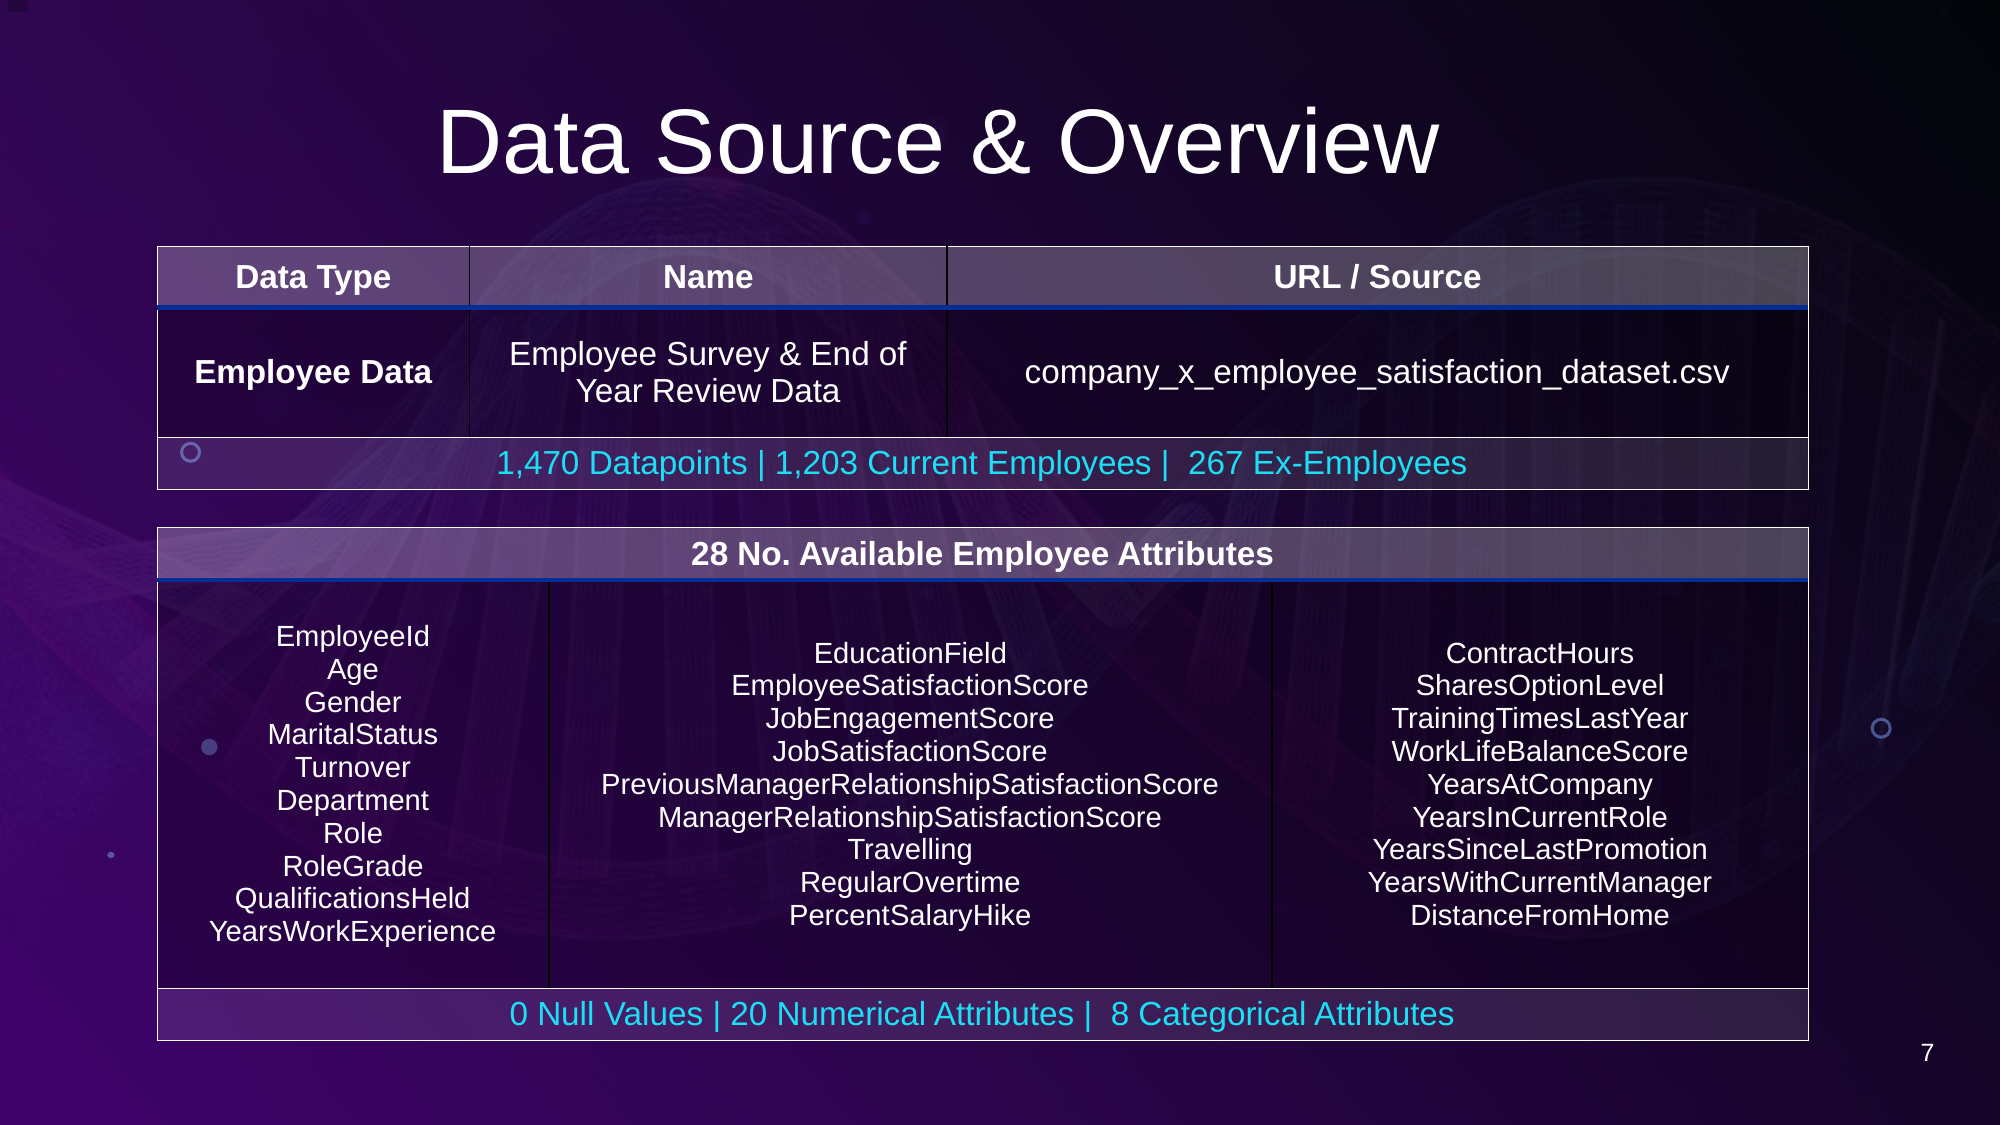

# Data Source & Overview
| Data Type | Name | URL / Source |
| --- | --- | --- |
| Employee Data | Employee Survey & End of Year Review Data | company\_x\_employee\_satisfaction\_dataset.csv |
| 1,470 Datapoints | 1,203 Current Employees | 267 Ex-Employees |  |  |
| 28 No. Available Employee Attributes |  |  |
| --- | --- | --- |
| EmployeeId Age Gender MaritalStatus Turnover Department Role RoleGrade QualificationsHeld YearsWorkExperience | EducationField EmployeeSatisfactionScore JobEngagementScore JobSatisfactionScore PreviousManagerRelationshipSatisfactionScore ManagerRelationshipSatisfactionScore Travelling RegularOvertime PercentSalaryHike | ContractHours SharesOptionLevel TrainingTimesLastYear WorkLifeBalanceScore YearsAtCompany YearsInCurrentRole YearsSinceLastPromotion YearsWithCurrentManager DistanceFromHome |
| 0 Null Values | 20 Numerical Attributes | 8 Categorical Attributes |  |  |

7